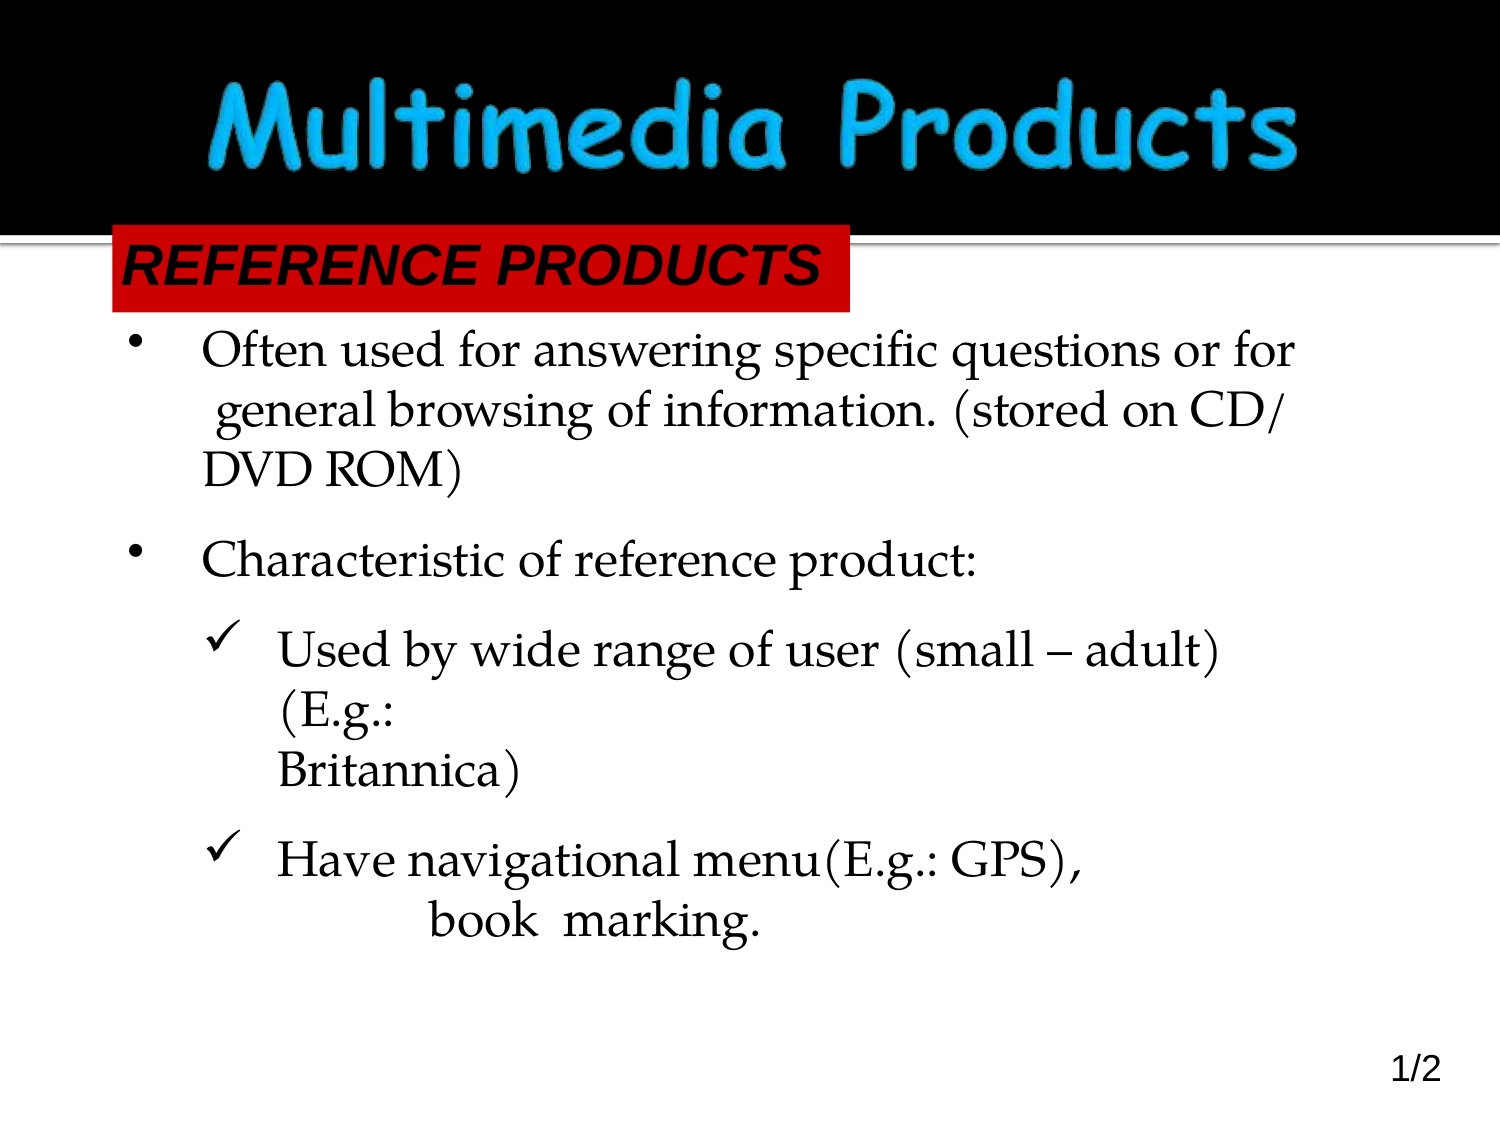

# REFERENCE PRODUCTS
Often used for answering specific questions or for  general browsing of information. (stored on CD/  DVD ROM)
Characteristic of reference product:
Used by wide range of user (small – adult)(E.g.:
Britannica)
Have navigational menu(E.g.: GPS),	book  marking.
1/2